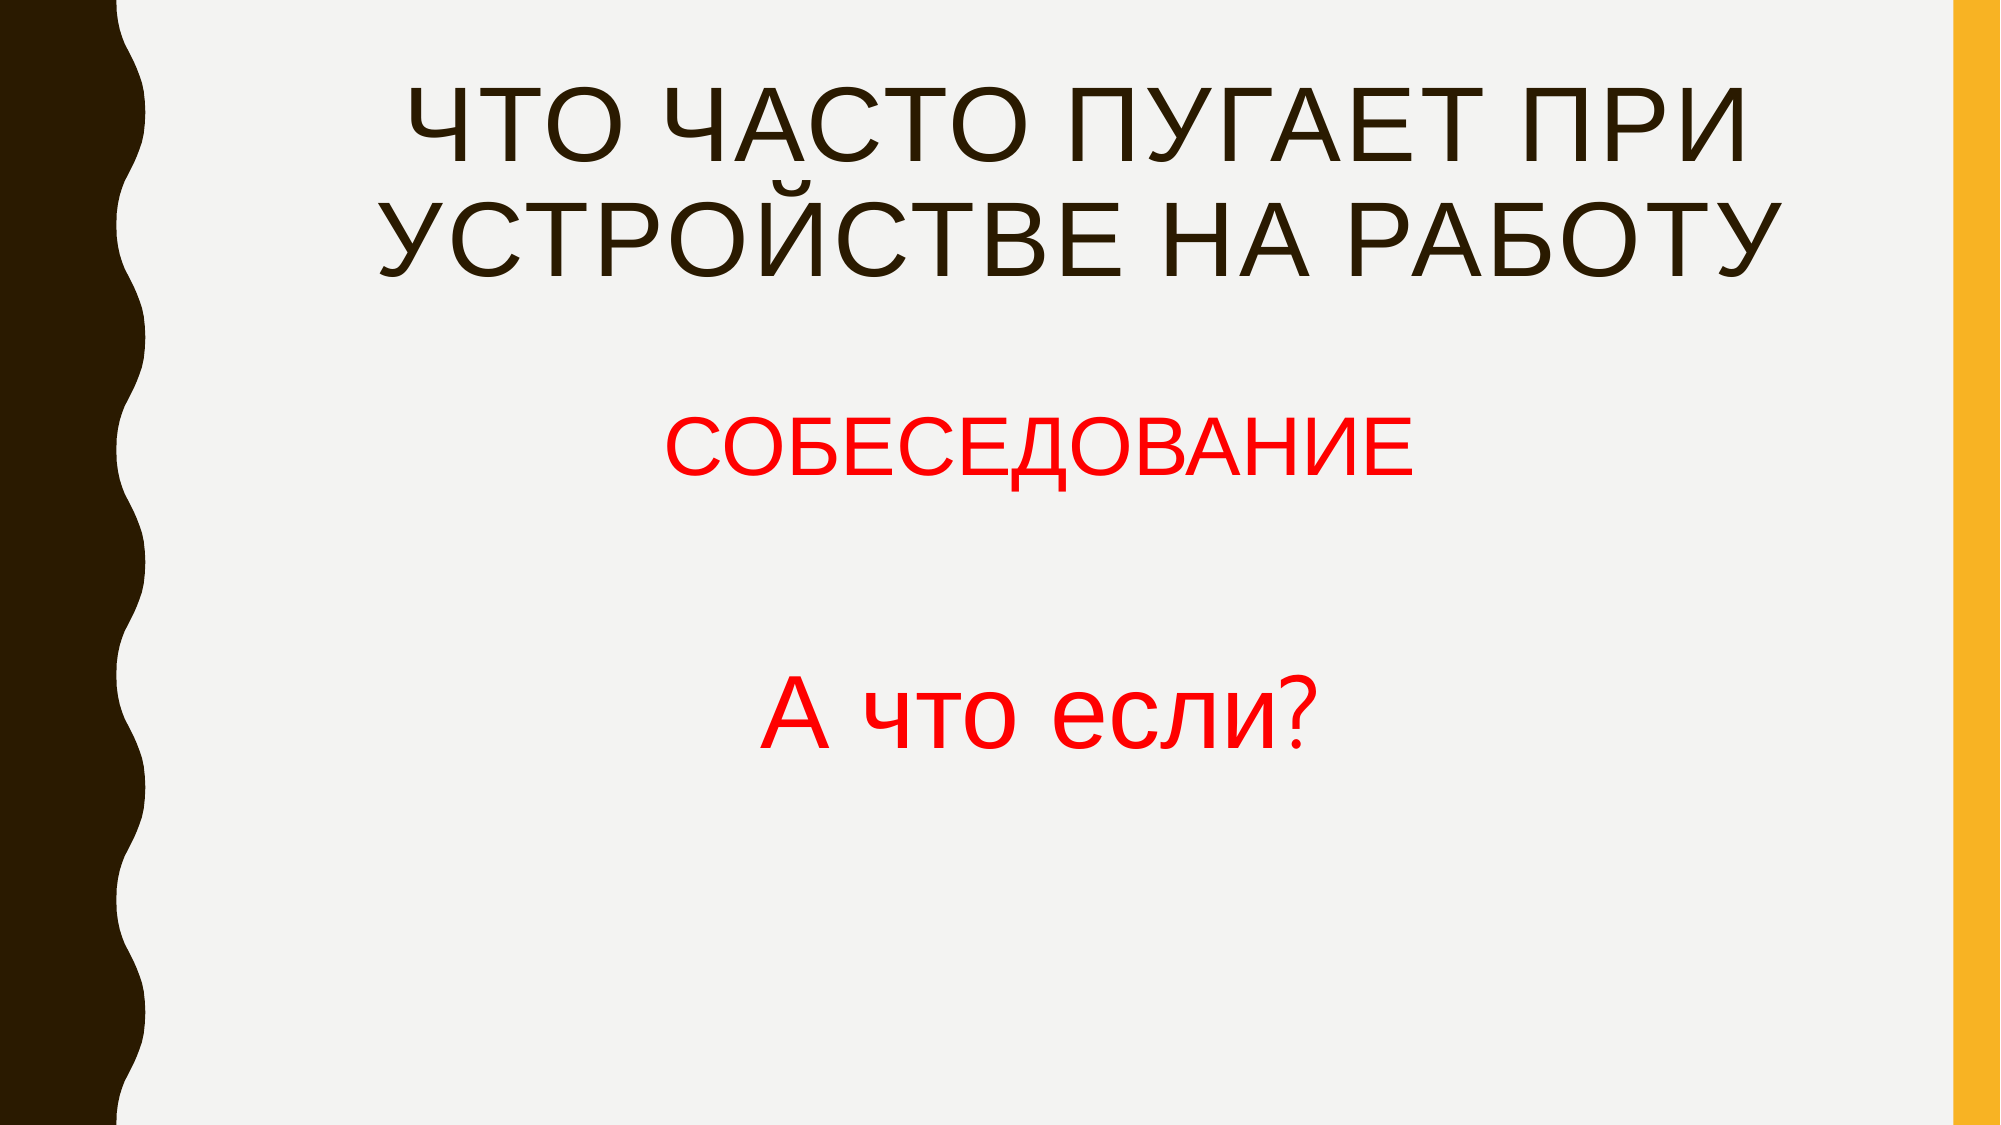

# Что часто пугает при устройстве на работу
СОБЕСЕДОВАНИЕ

А что если?